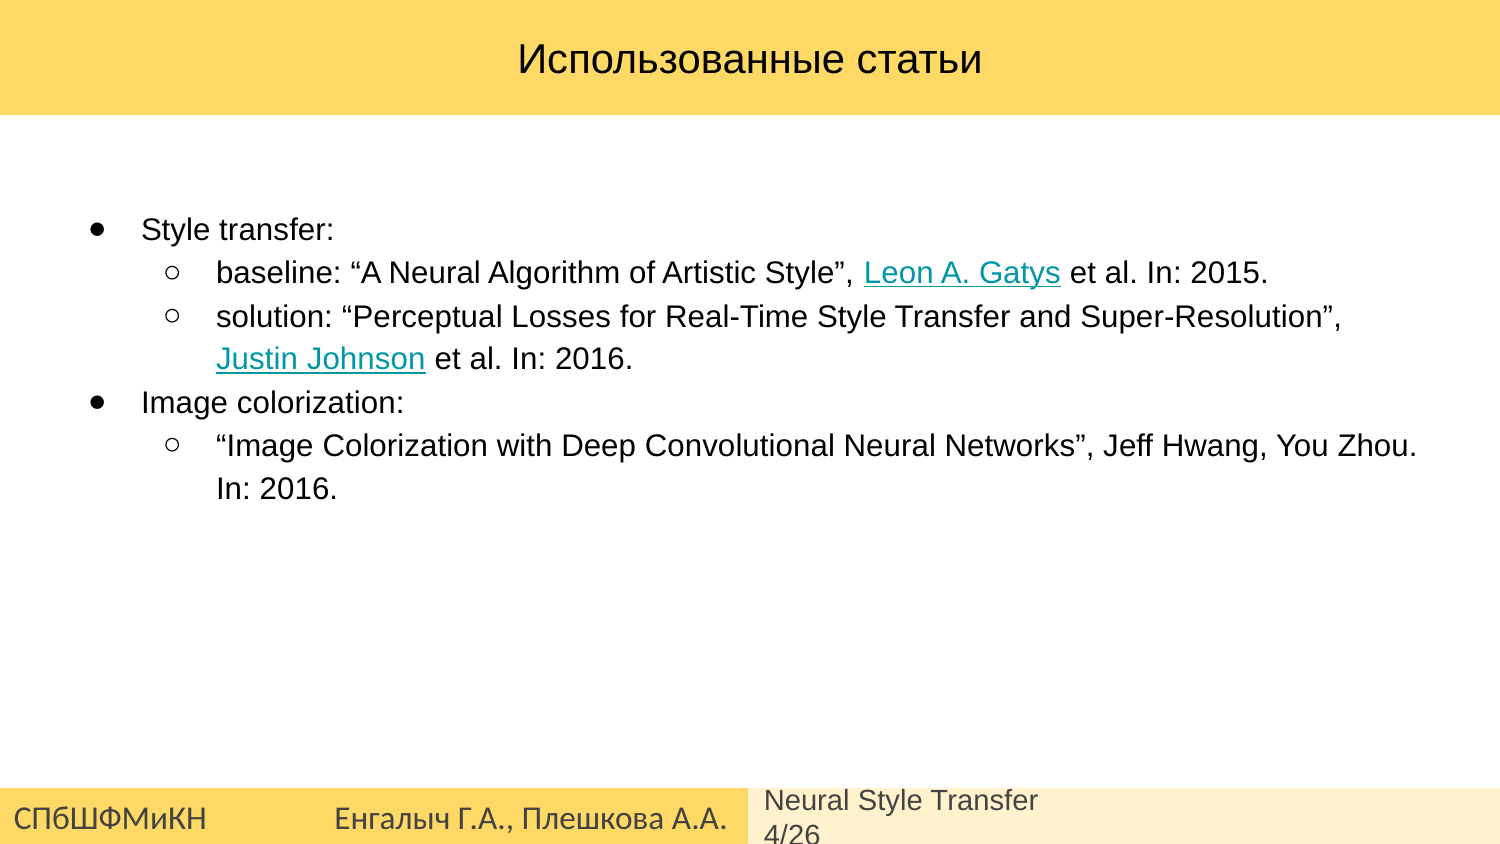

#
Использованные статьи
Style transfer:
baseline: “A Neural Algorithm of Artistic Style”, Leon A. Gatys et al. In: 2015.
solution: “Perceptual Losses for Real-Time Style Transfer and Super-Resolution”, Justin Johnson et al. In: 2016.
Image colorization:
“Image Colorization with Deep Convolutional Neural Networks”, Jeff Hwang, You Zhou. In: 2016.
СПбШФМиКН                 Енгалыч Г.А., Плешкова А.А.
Neural Style Transfer                                                4/26